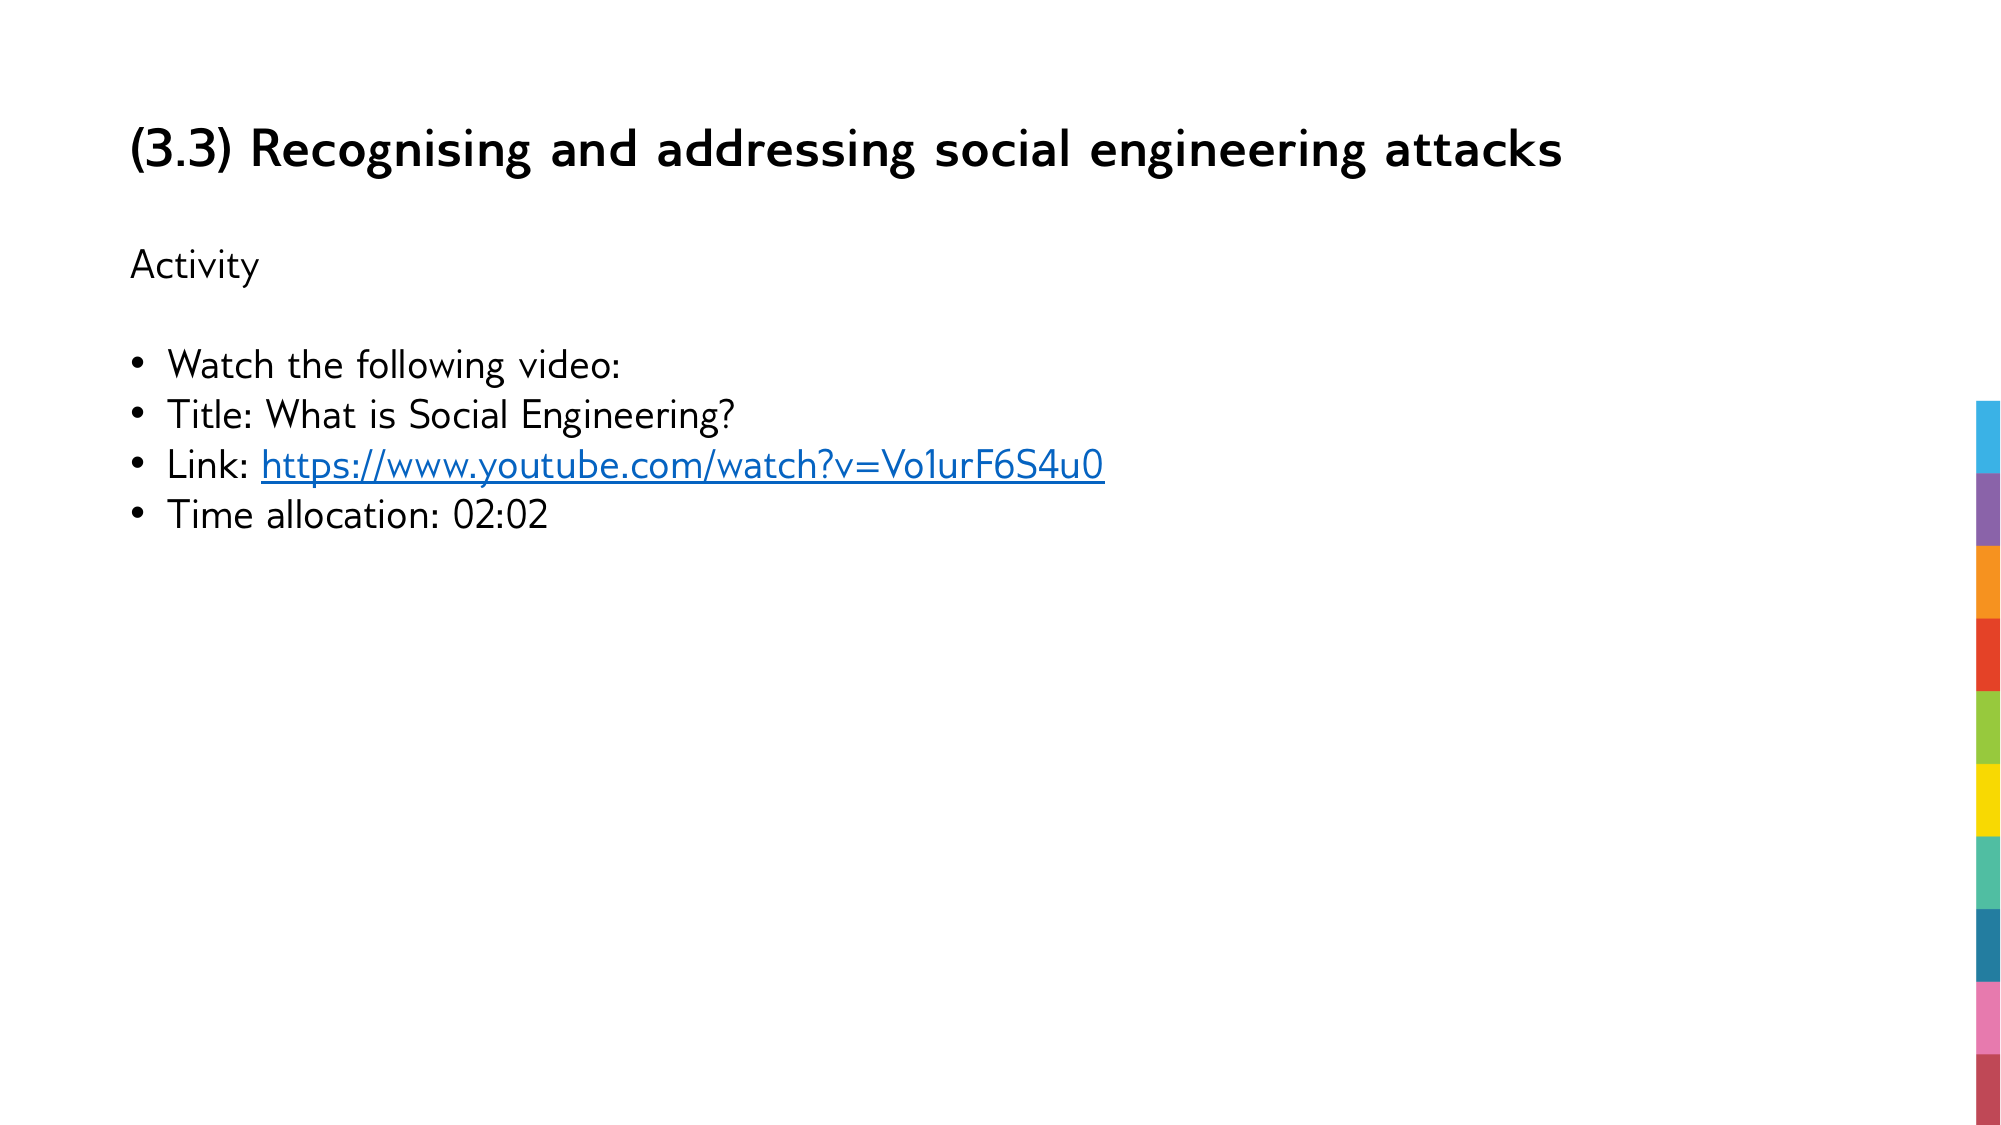

# (3.3) Recognising and addressing social engineering attacks
Activity

Watch the following video:
Title: What is Social Engineering?
Link: https://www.youtube.com/watch?v=Vo1urF6S4u0
Time allocation: 02:02